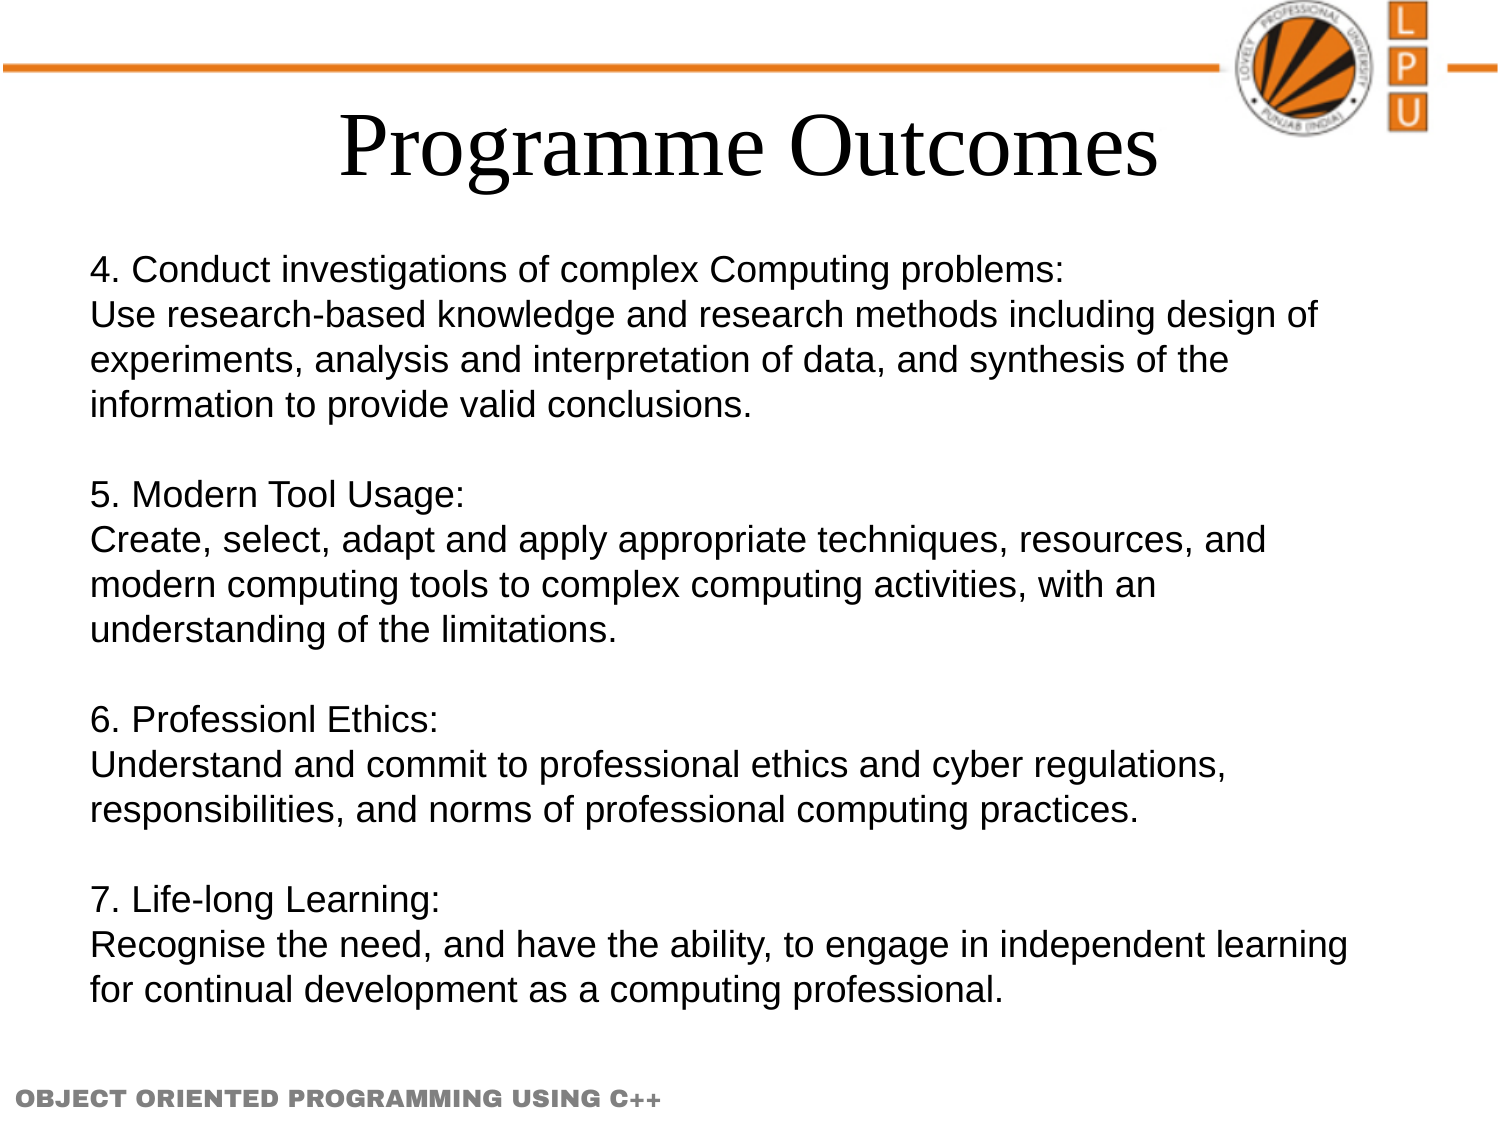

# Programme Outcomes
4. Conduct investigations of complex Computing problems:
Use research-based knowledge and research methods including design of experiments, analysis and interpretation of data, and synthesis of the information to provide valid conclusions.
5. Modern Tool Usage:
Create, select, adapt and apply appropriate techniques, resources, and modern computing tools to complex computing activities, with an understanding of the limitations.
6. Professionl Ethics:
Understand and commit to professional ethics and cyber regulations, responsibilities, and norms of professional computing practices.

7. Life-long Learning:
Recognise the need, and have the ability, to engage in independent learning for continual development as a computing professional.